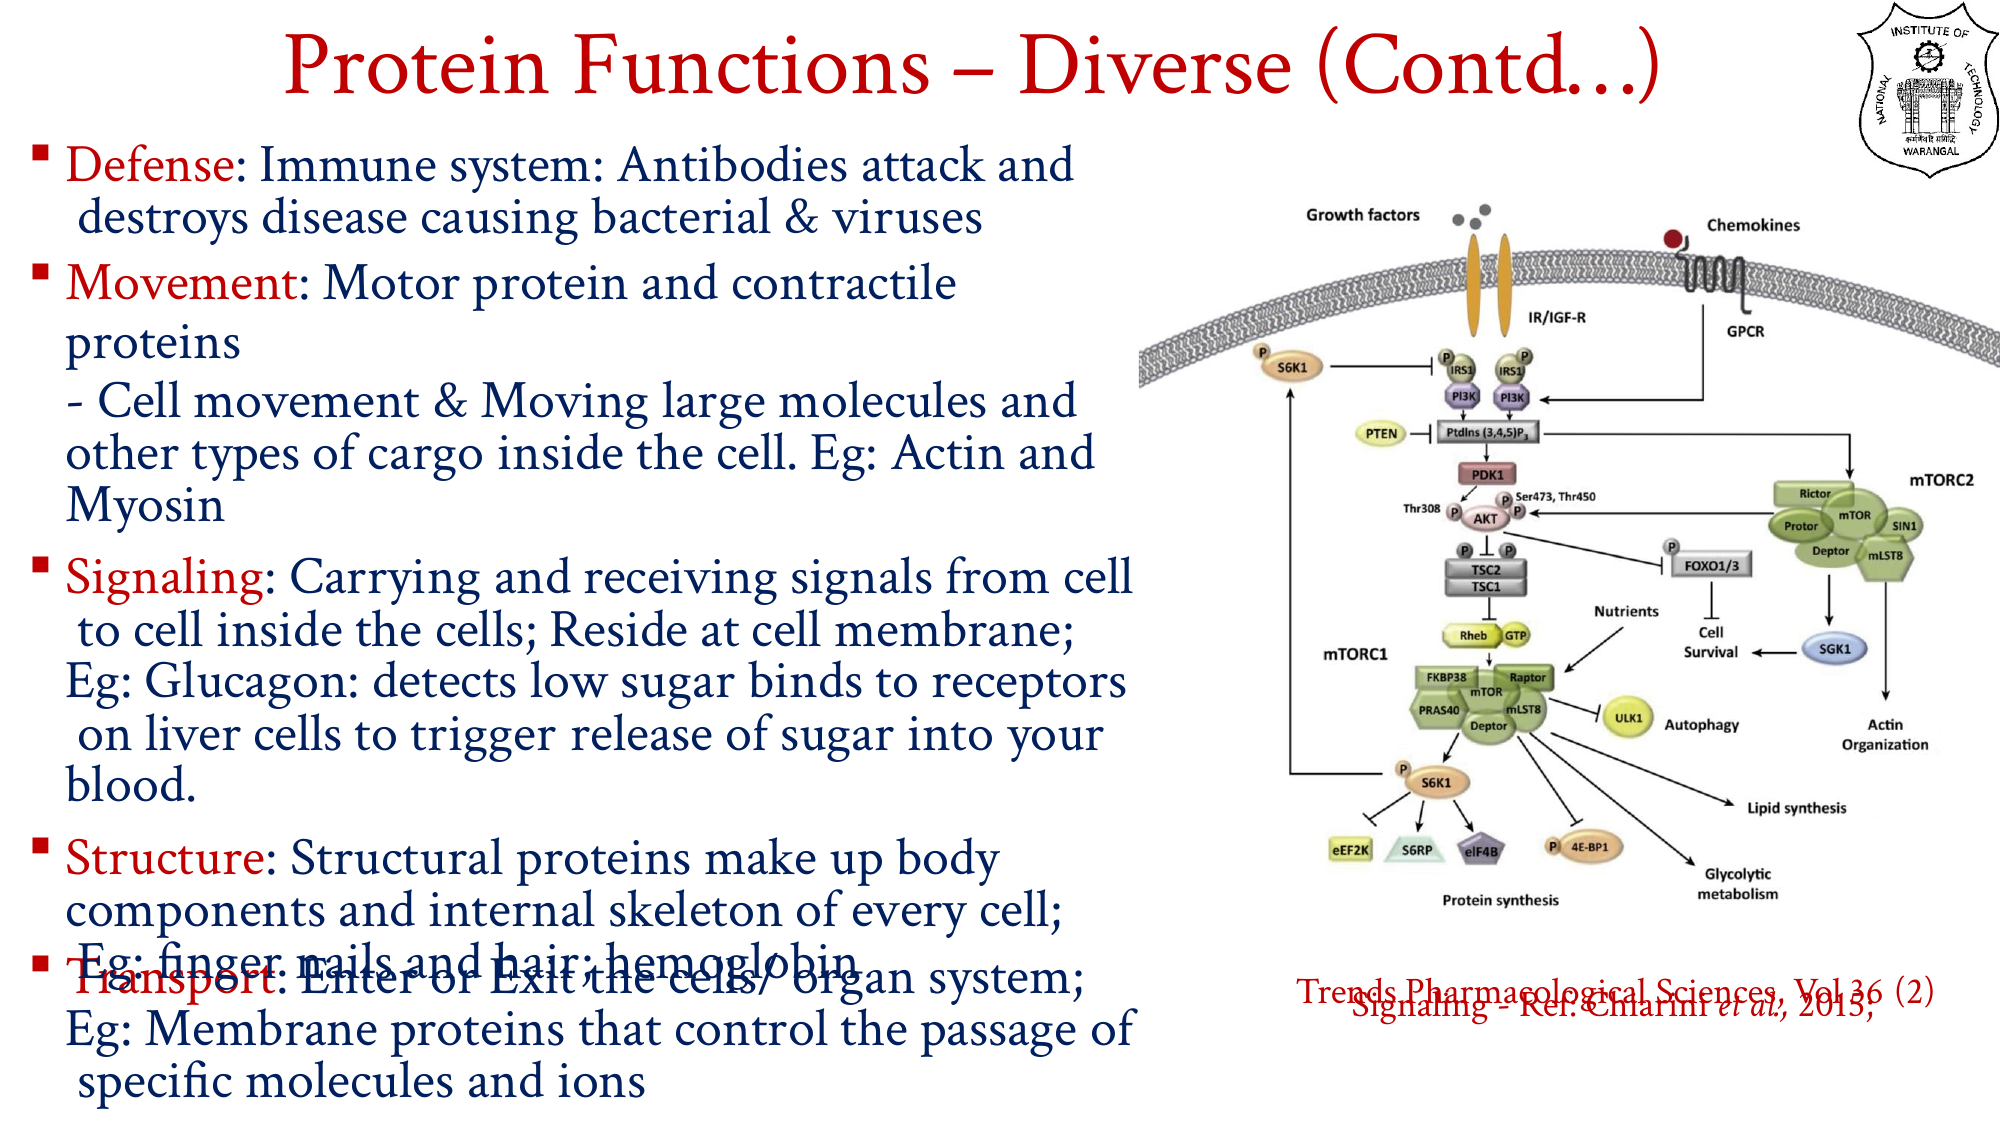

# Protein Functions – Diverse (Contd…)
Defense: Immune system: Antibodies attack and  destroys disease causing bacterial & viruses
Movement: Motor protein and contractile proteins
- Cell movement & Moving large molecules and  other types of cargo inside the cell. Eg: Actin and  Myosin
Signaling: Carrying and receiving signals from cell  to cell inside the cells; Reside at cell membrane;  Eg: Glucagon: detects low sugar binds to receptors  on liver cells to trigger release of sugar into your  blood.
Structure: Structural proteins make up body  components and internal skeleton of every cell;  Eg: finger nails and hair; hemoglobin
Signaling - Ref: Chiarini et al., 2015;

Transport: Enter or Exit the cells/ organ system;  Eg: Membrane proteins that control the passage of  specific molecules and ions
Trends Pharmacological Sciences, Vol 36 (2)